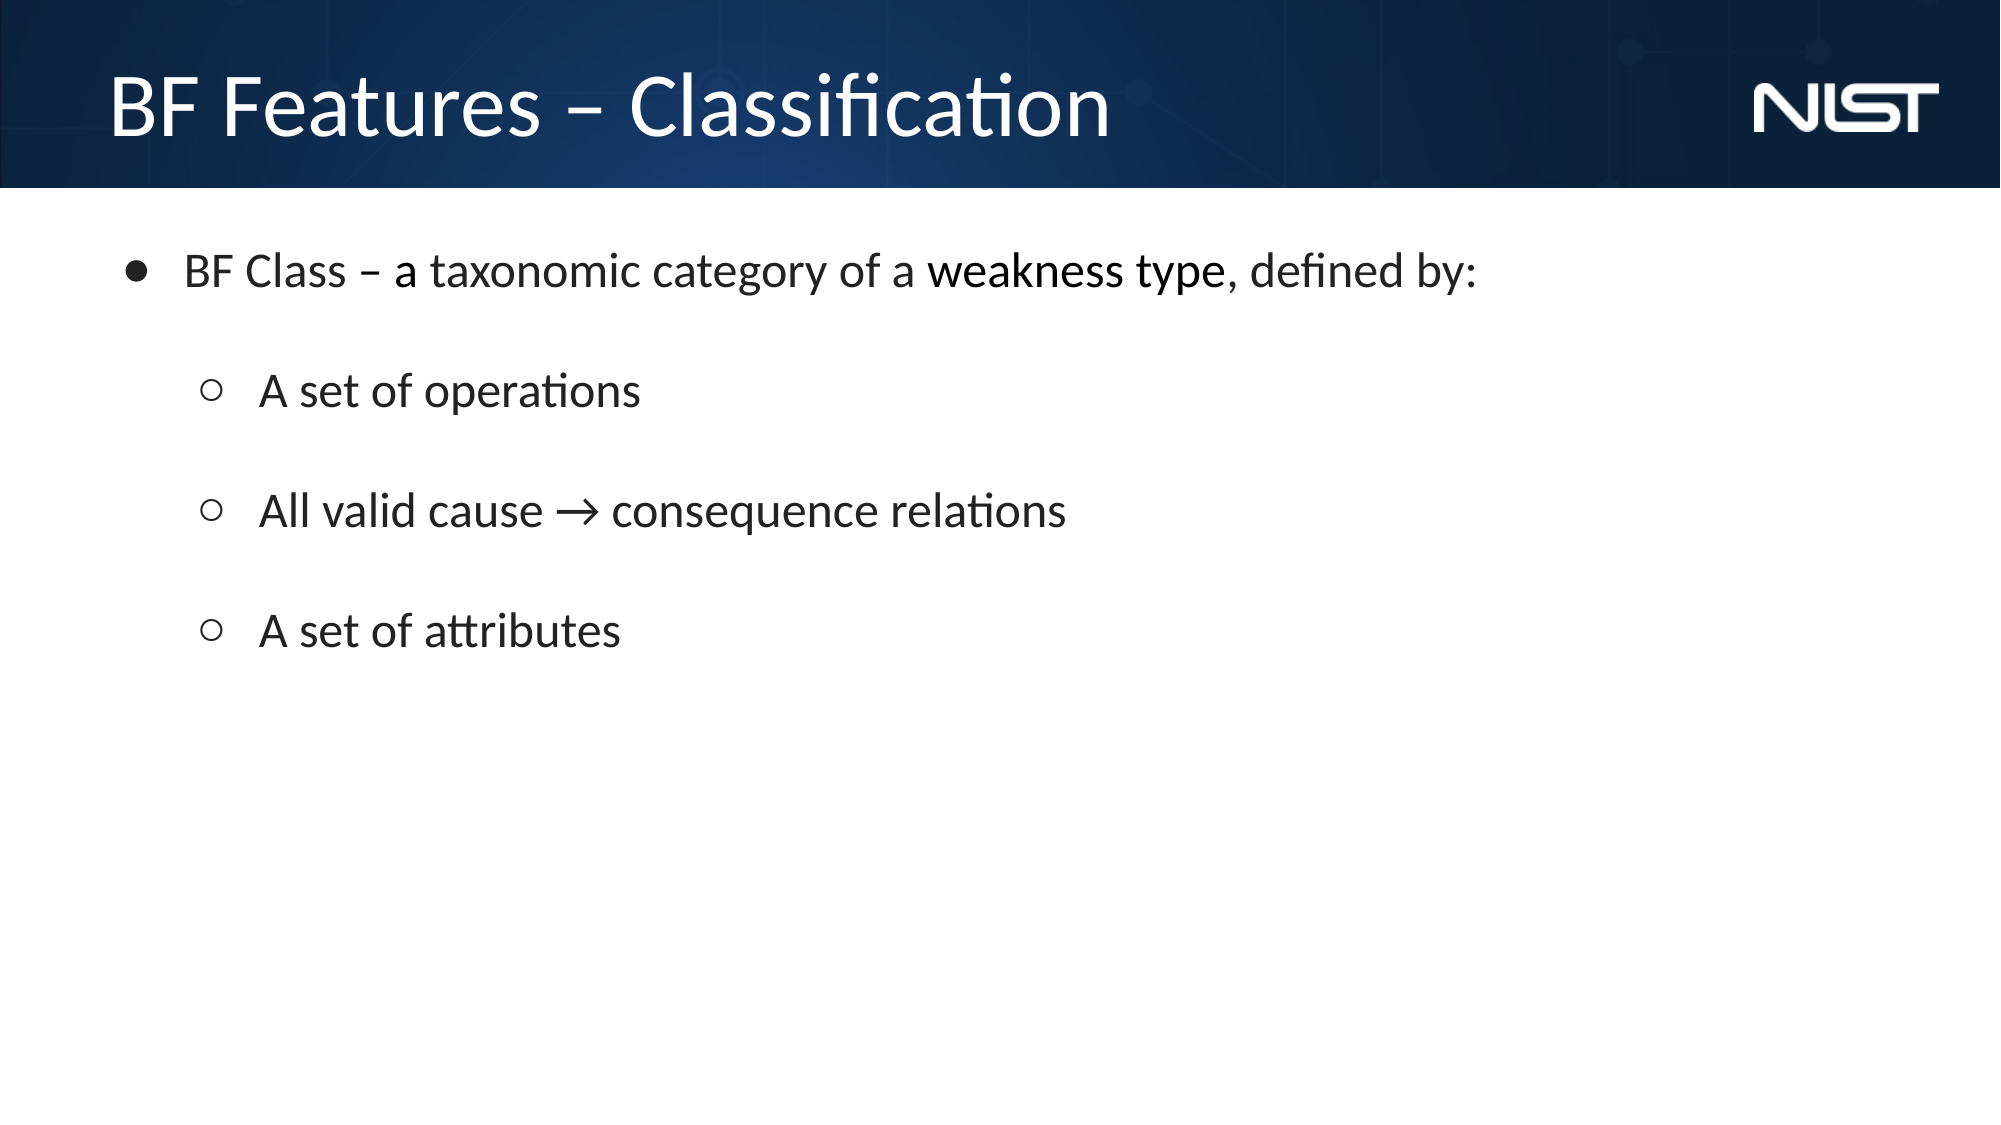

# BF Features – Classification
BF Class – a taxonomic category of a weakness type, defined by:

A set of operations

All valid cause → consequence relations

A set of attributes